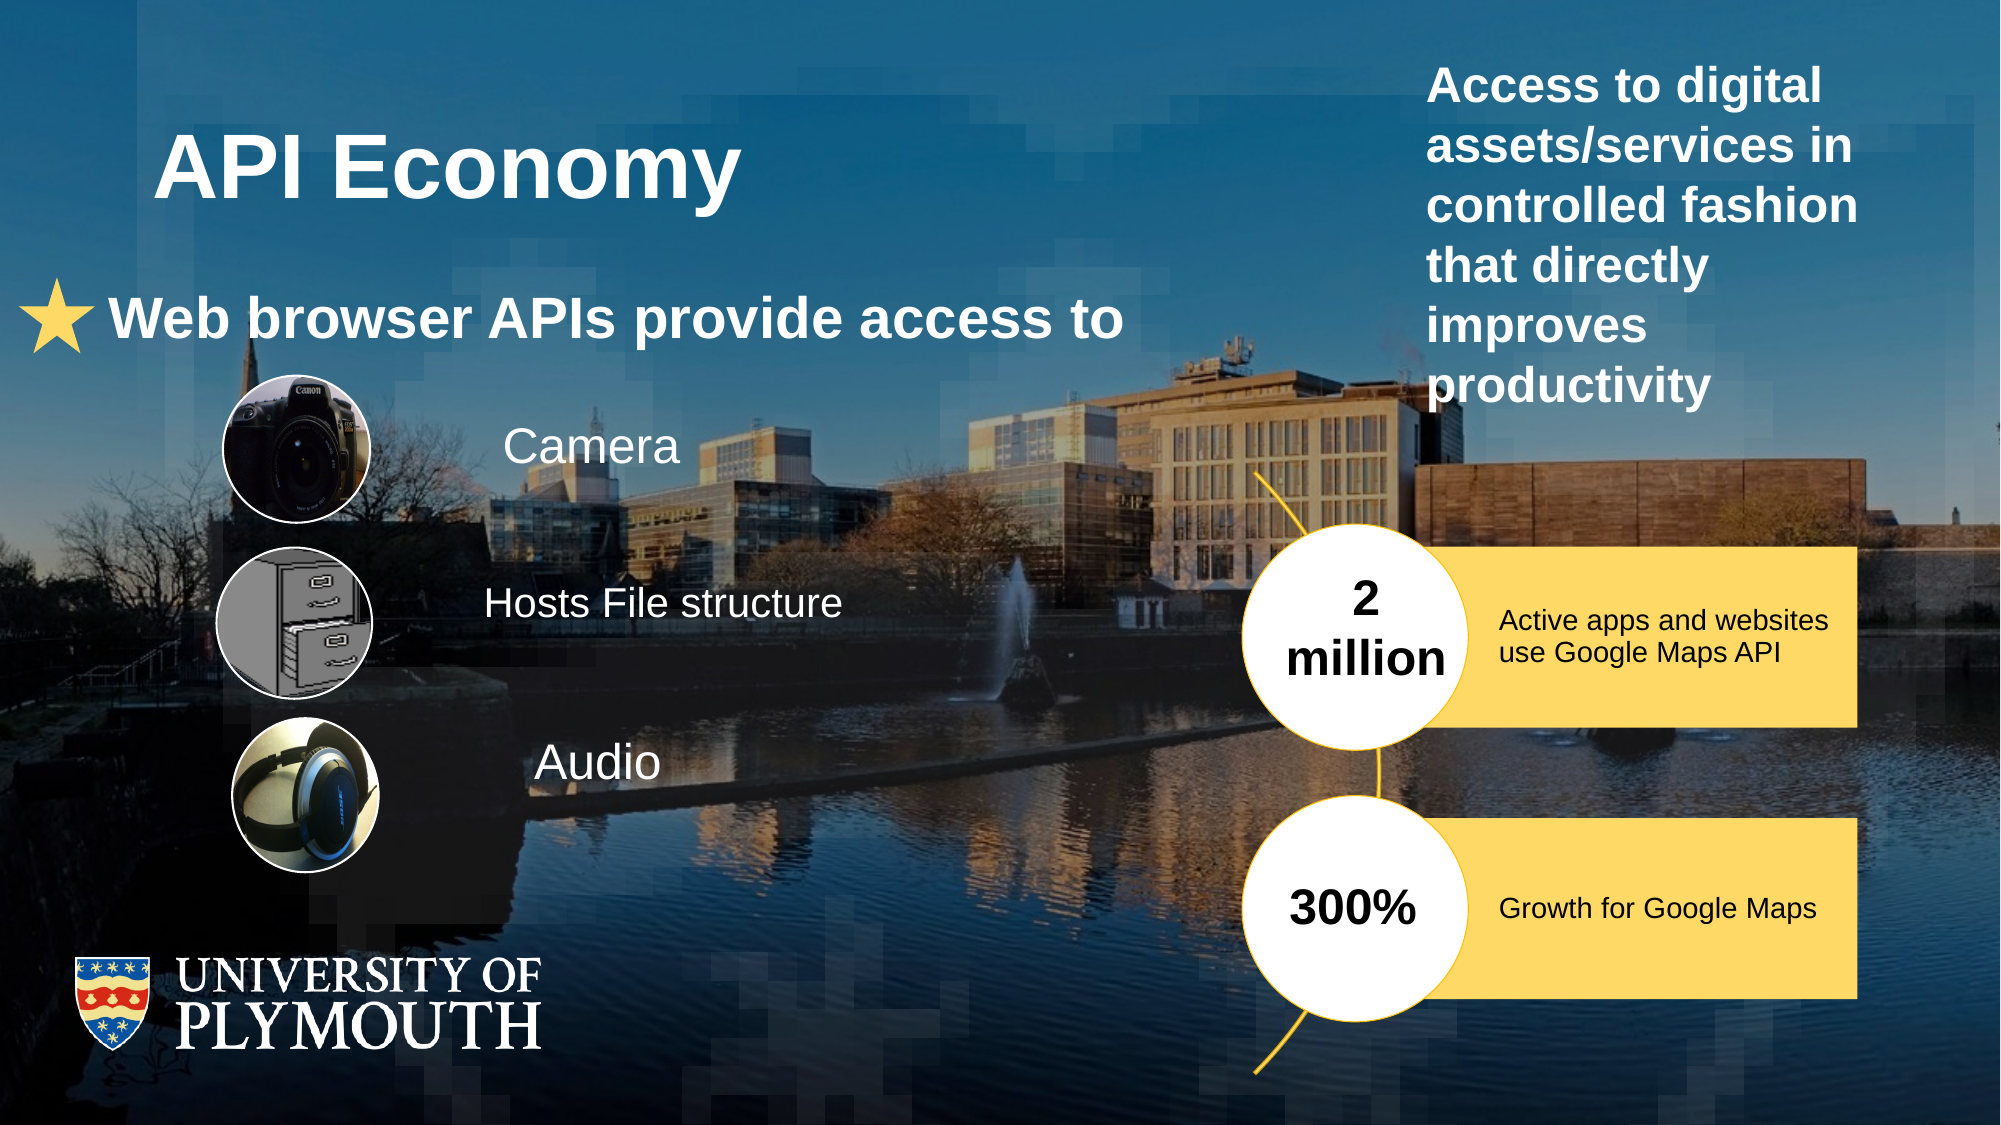

Access to digital assets/services in controlled fashion that directly improves productivity
# API Economy
Web browser APIs provide access to
Camera
Hosts File structure
Audio
Active apps and websites use Google Maps API
Growth for Google Maps
2 million
300%